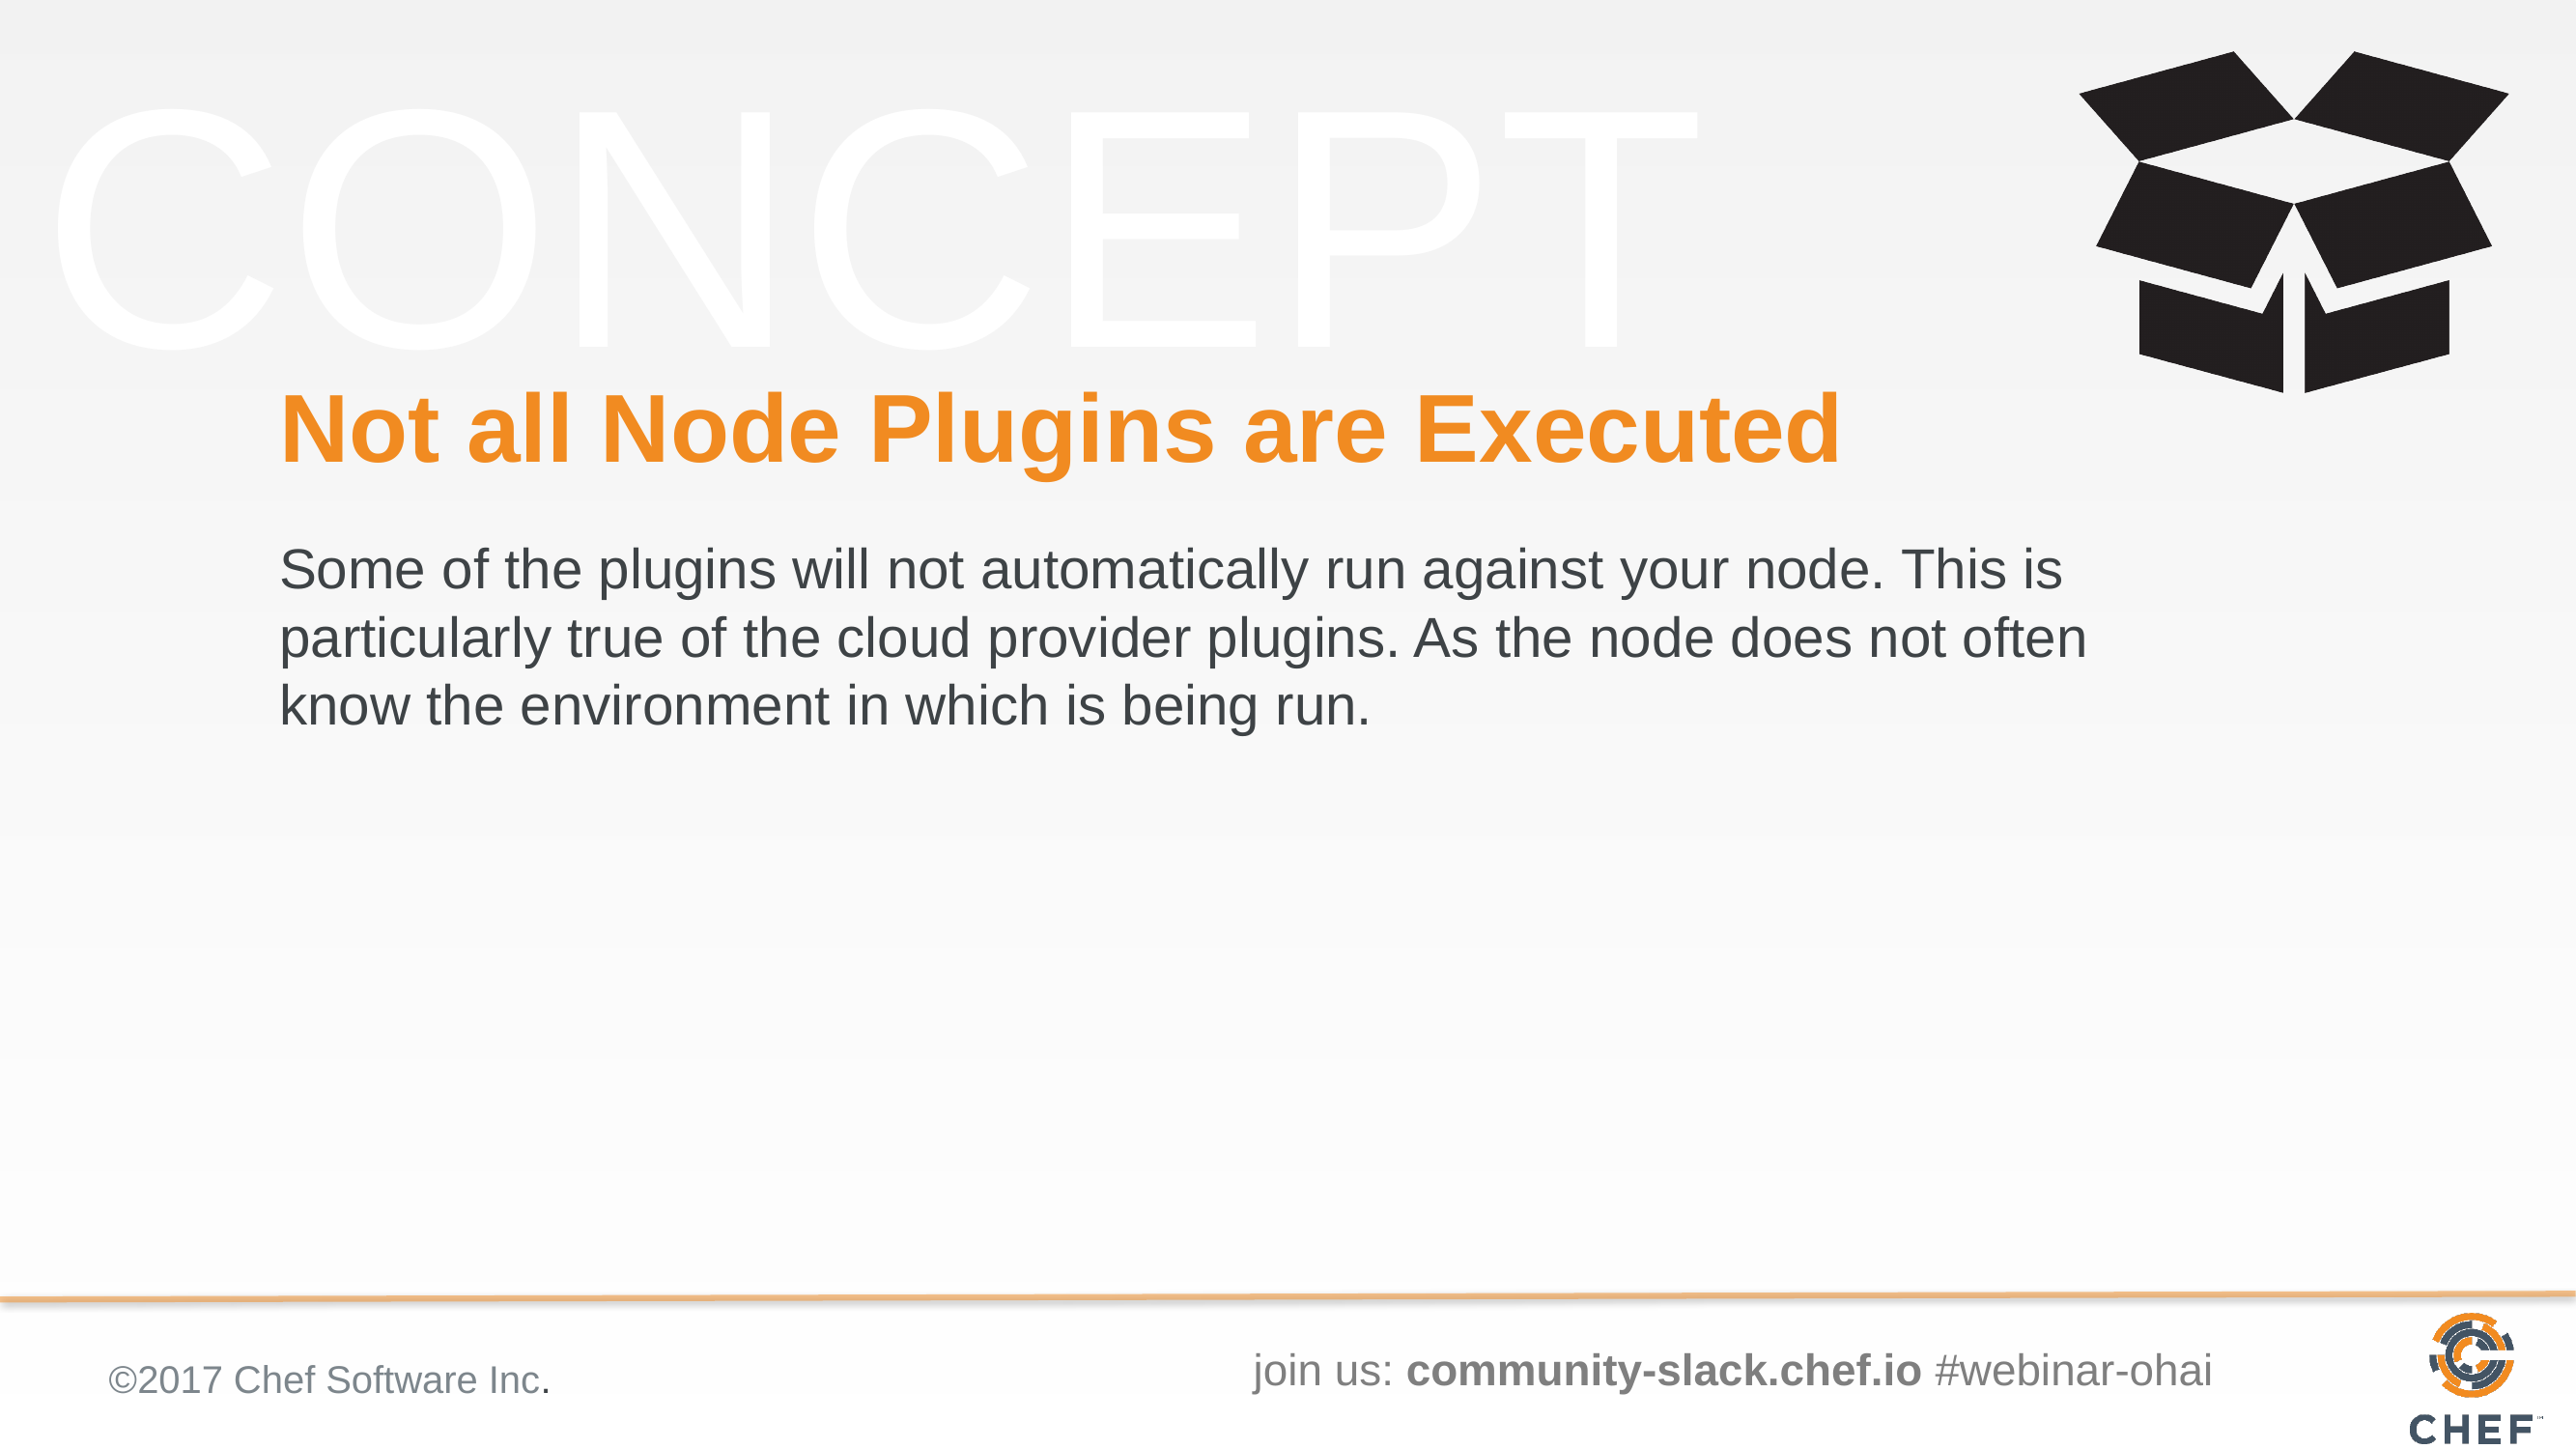

# Not all Node Plugins are Executed
Some of the plugins will not automatically run against your node. This is particularly true of the cloud provider plugins. As the node does not often know the environment in which is being run.